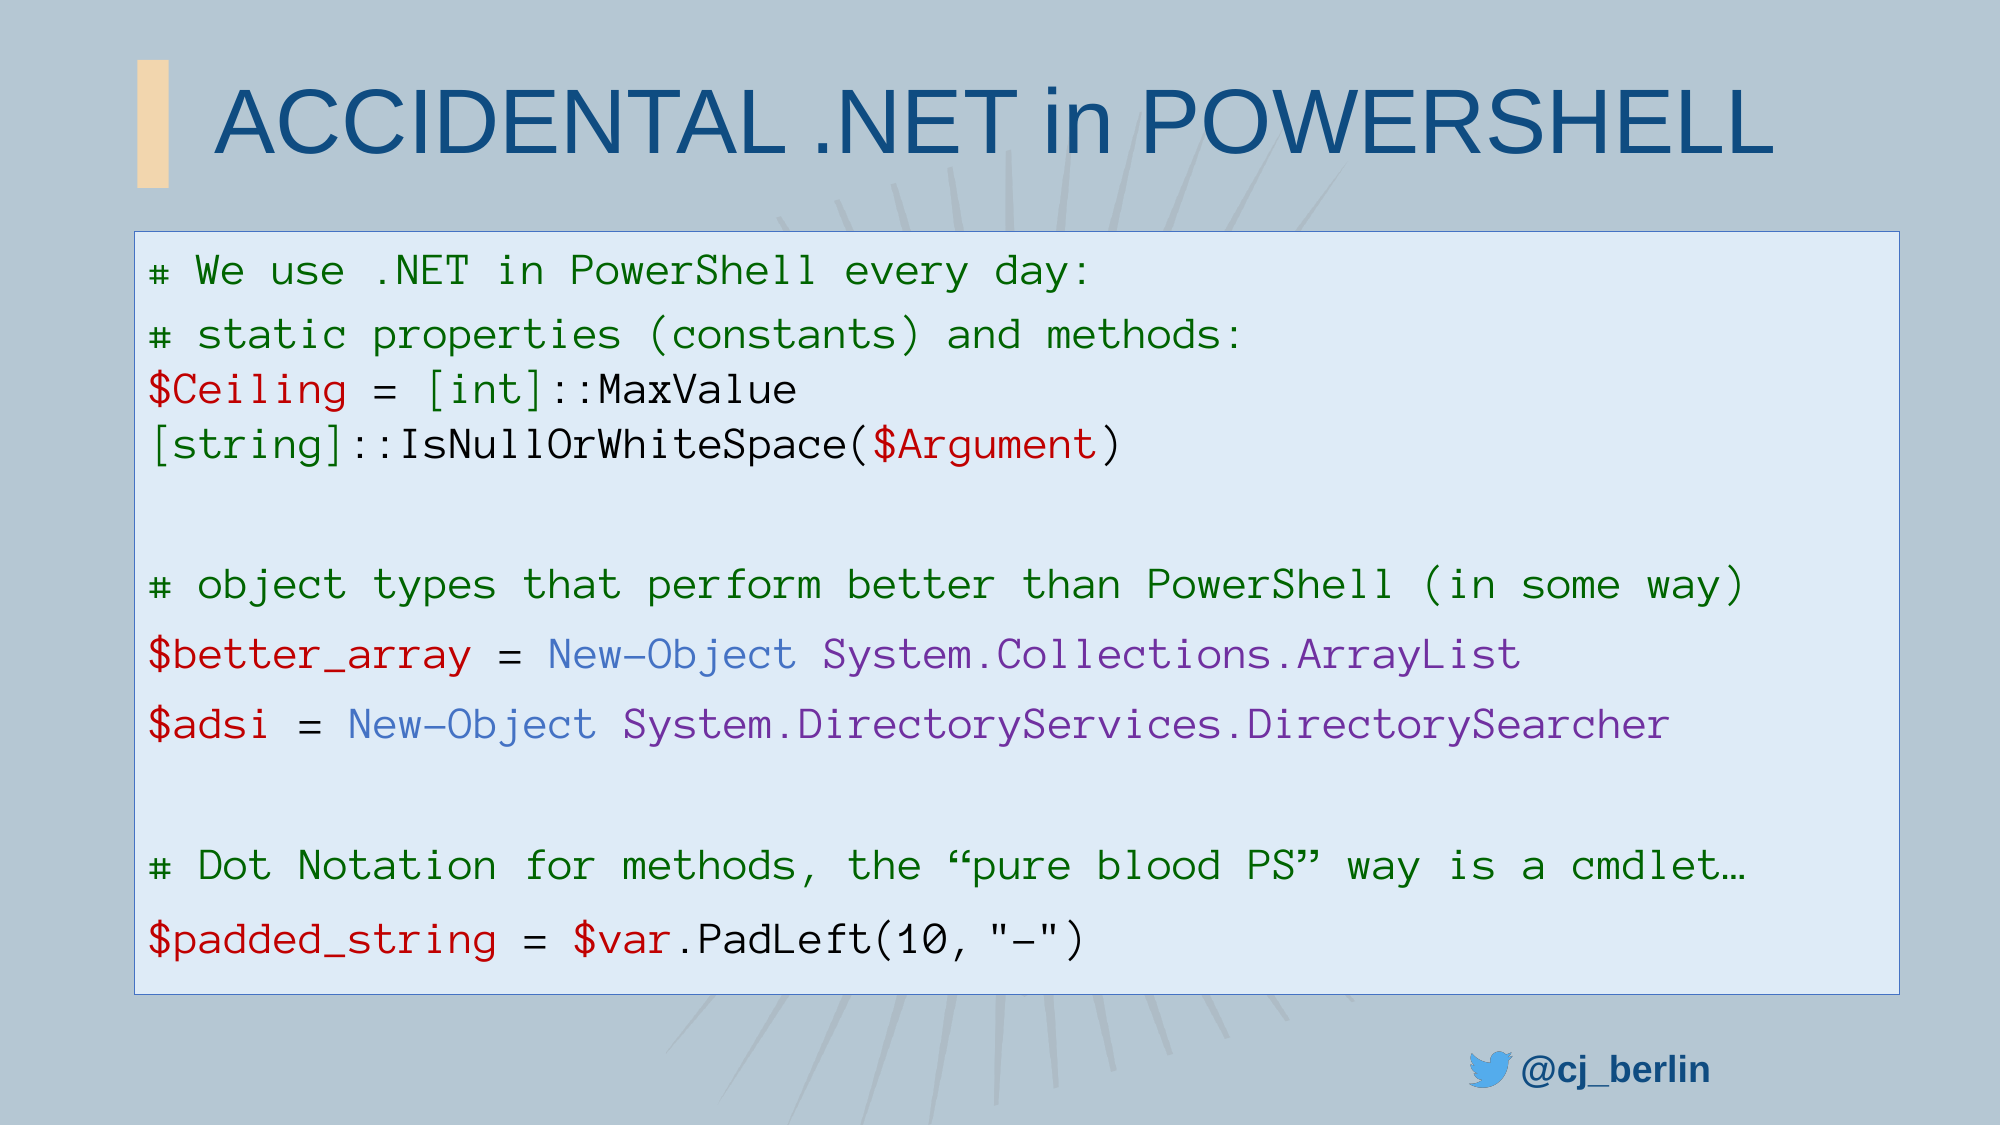

# ACCIDENTAL .NET in POWERSHELL
# We use .NET in PowerShell every day:
# static properties (constants) and methods: $Ceiling = [int]::MaxValue [string]::IsNullOrWhiteSpace($Argument)

# object types that perform better than PowerShell (in some way)
$better_array = New-Object System.Collections.ArrayList
$adsi = New-Object System.DirectoryServices.DirectorySearcher

# Dot Notation for methods, the “pure blood PS” way is a cmdlet…
$padded_string = $var.PadLeft(10, "-")

@cj_berlin